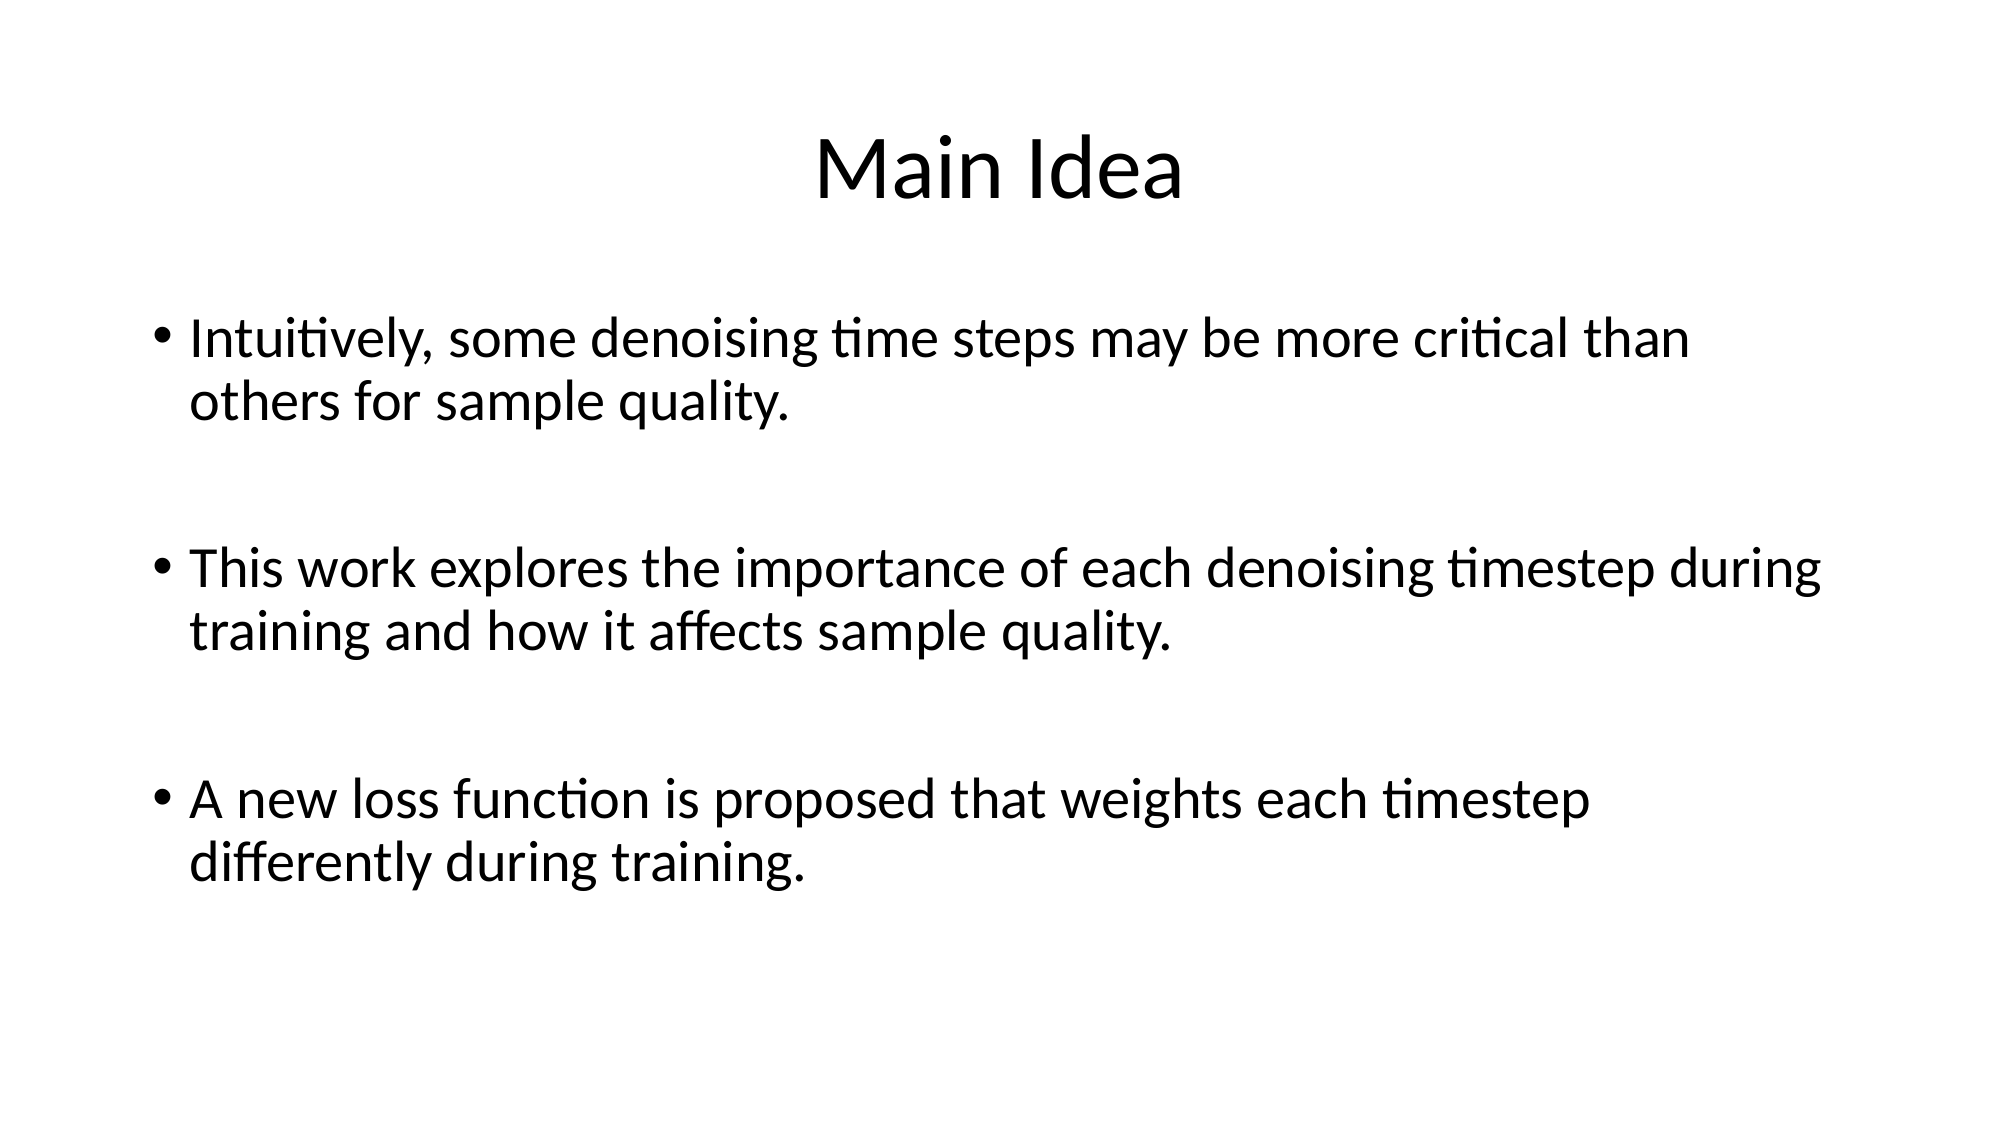

# Main Idea
Intuitively, some denoising time steps may be more critical than others for sample quality.

This work explores the importance of each denoising timestep during training and how it affects sample quality.

A new loss function is proposed that weights each timestep differently during training.